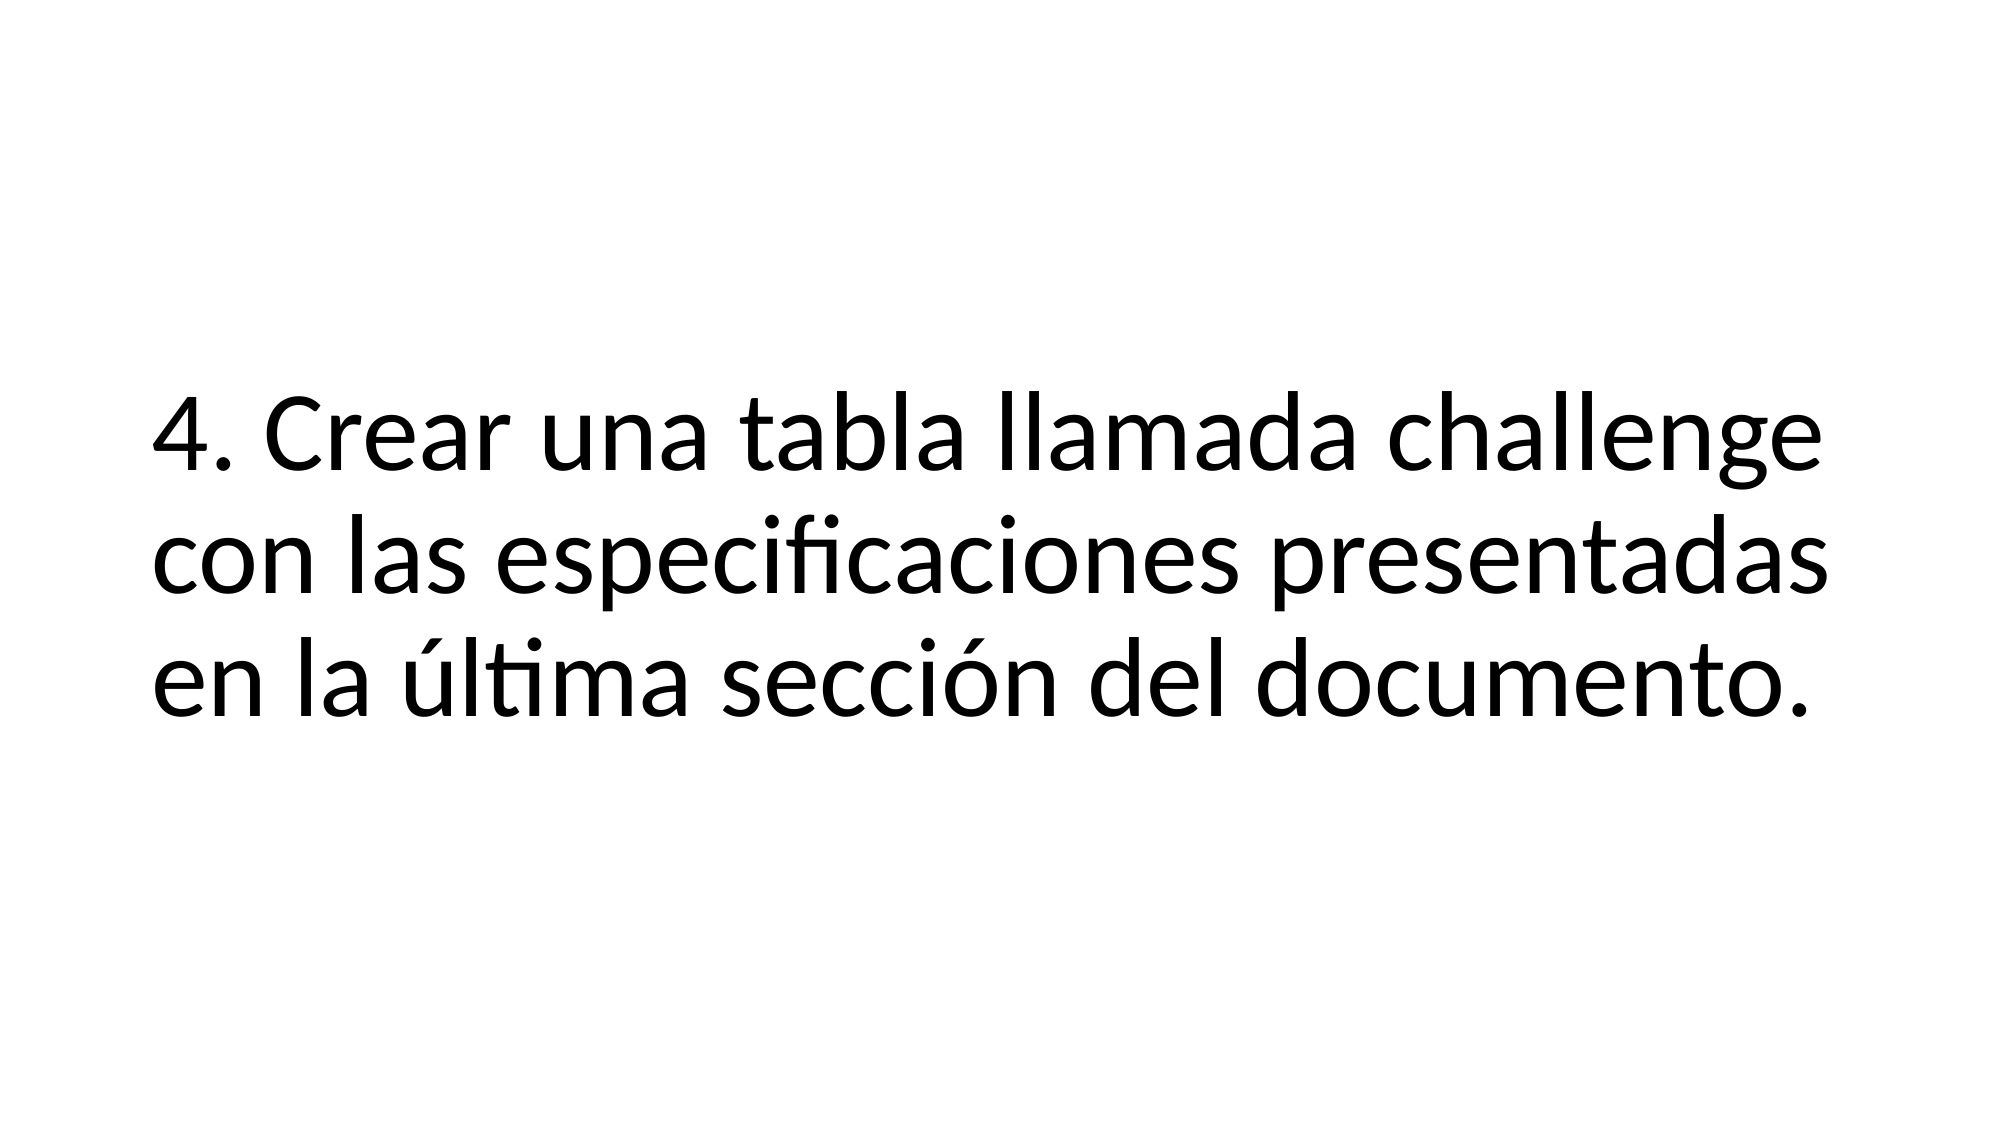

# 4. Crear una tabla llamada challenge con las especificaciones presentadas en la última sección del documento.